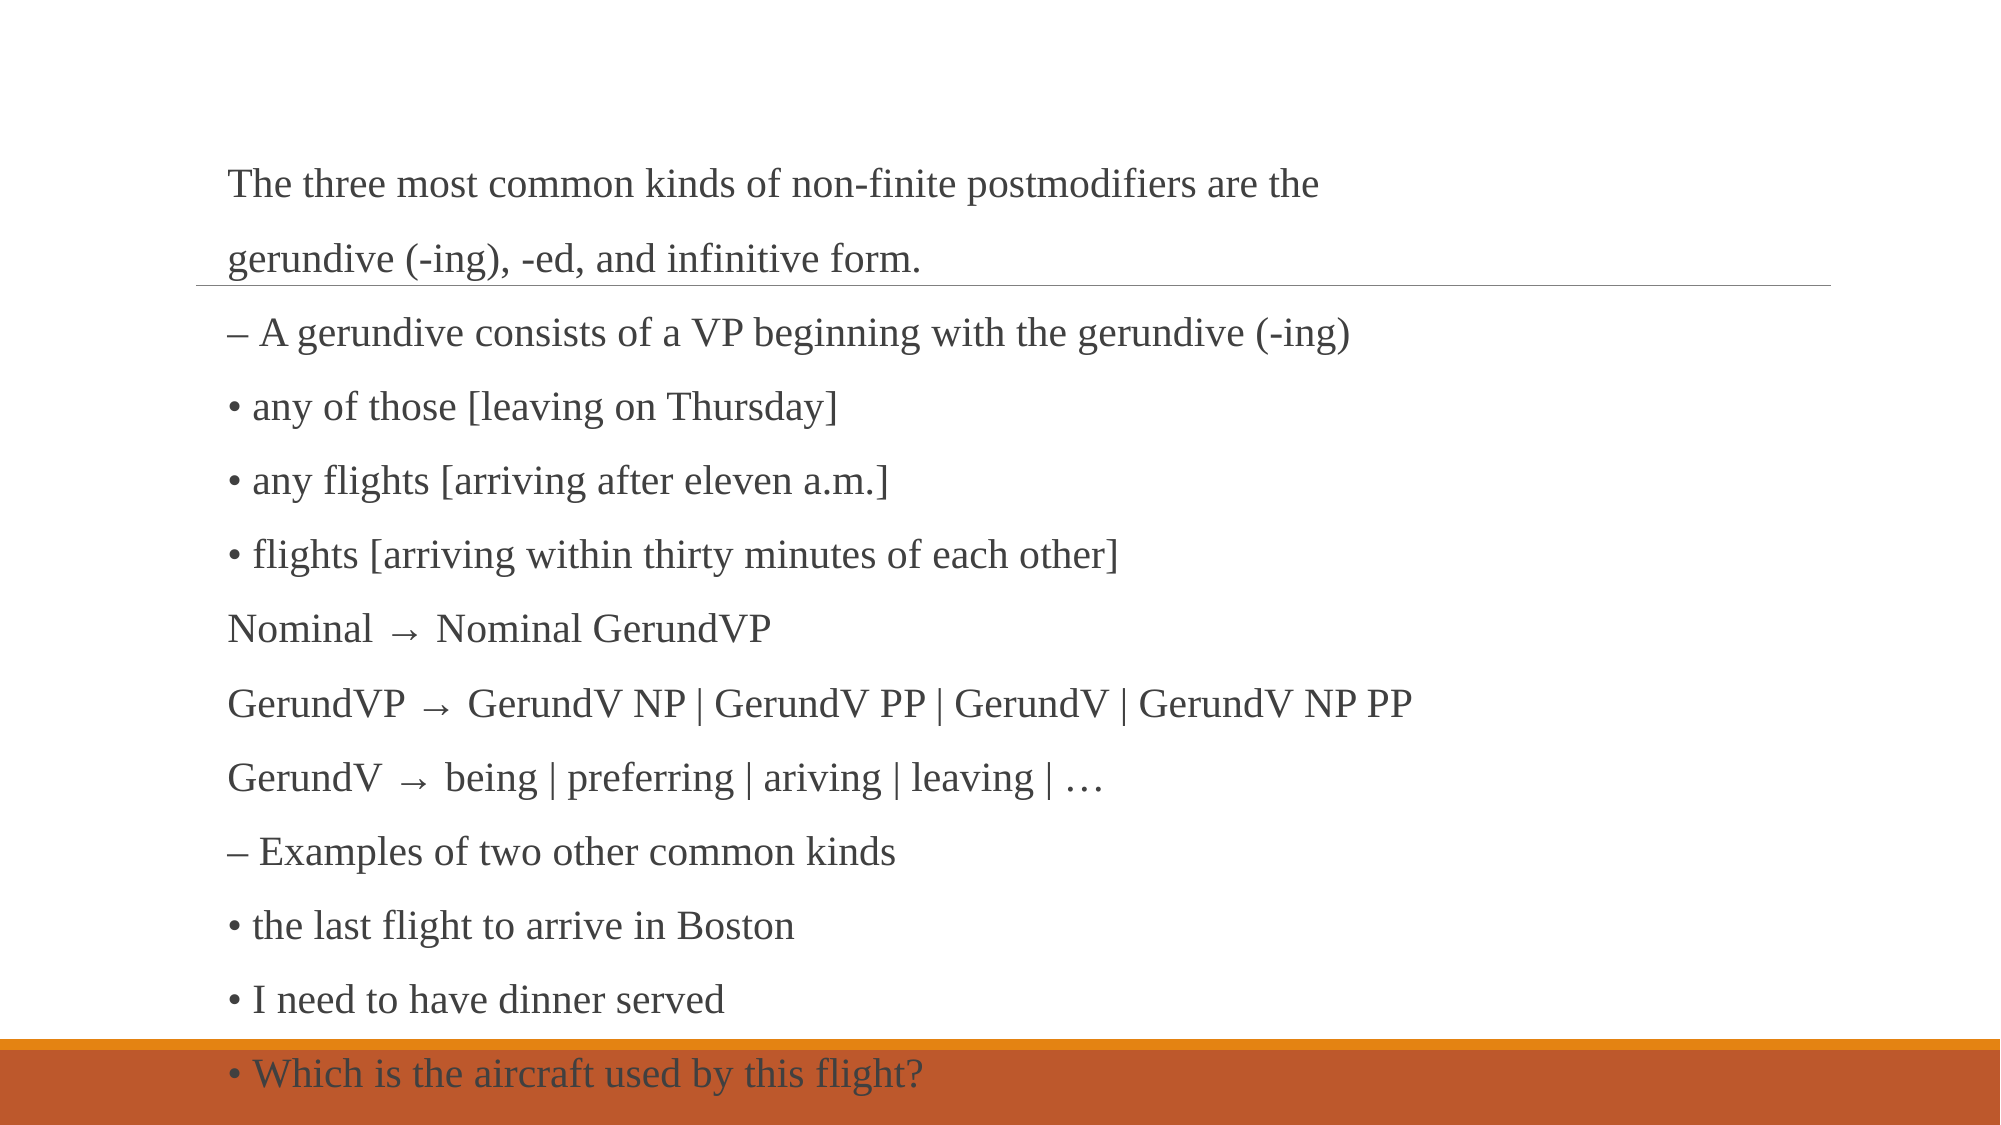

#
The three most common kinds of non-finite postmodifiers are the
gerundive (-ing), -ed, and infinitive form.
– A gerundive consists of a VP beginning with the gerundive (-ing)
• any of those [leaving on Thursday]
• any flights [arriving after eleven a.m.]
• flights [arriving within thirty minutes of each other]
Nominal → Nominal GerundVP
GerundVP → GerundV NP | GerundV PP | GerundV | GerundV NP PP
GerundV → being | preferring | ariving | leaving | …
– Examples of two other common kinds
• the last flight to arrive in Boston
• I need to have dinner served
• Which is the aircraft used by this flight?